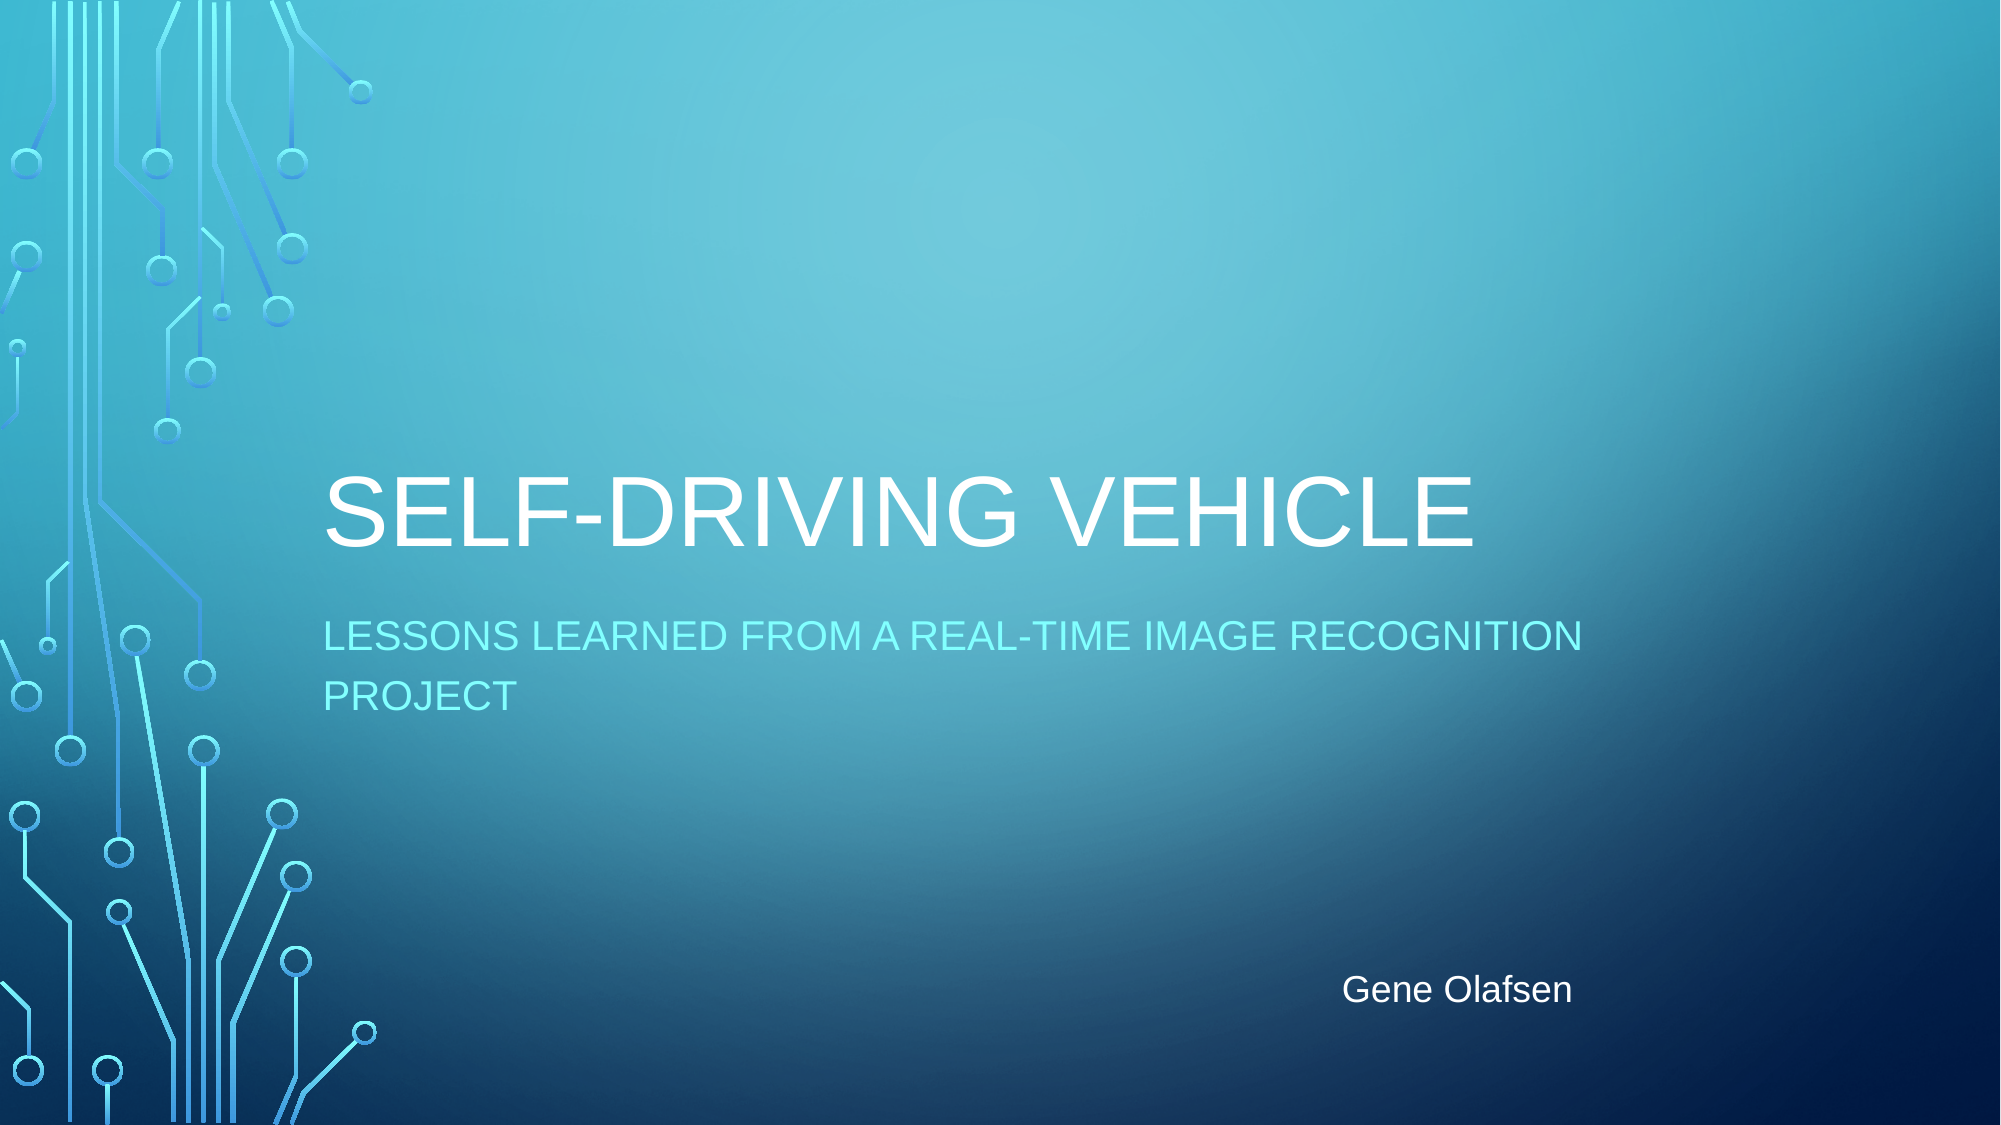

# Self-driving vehicle
Lessons learned from a Real-time image recognition project
Gene Olafsen